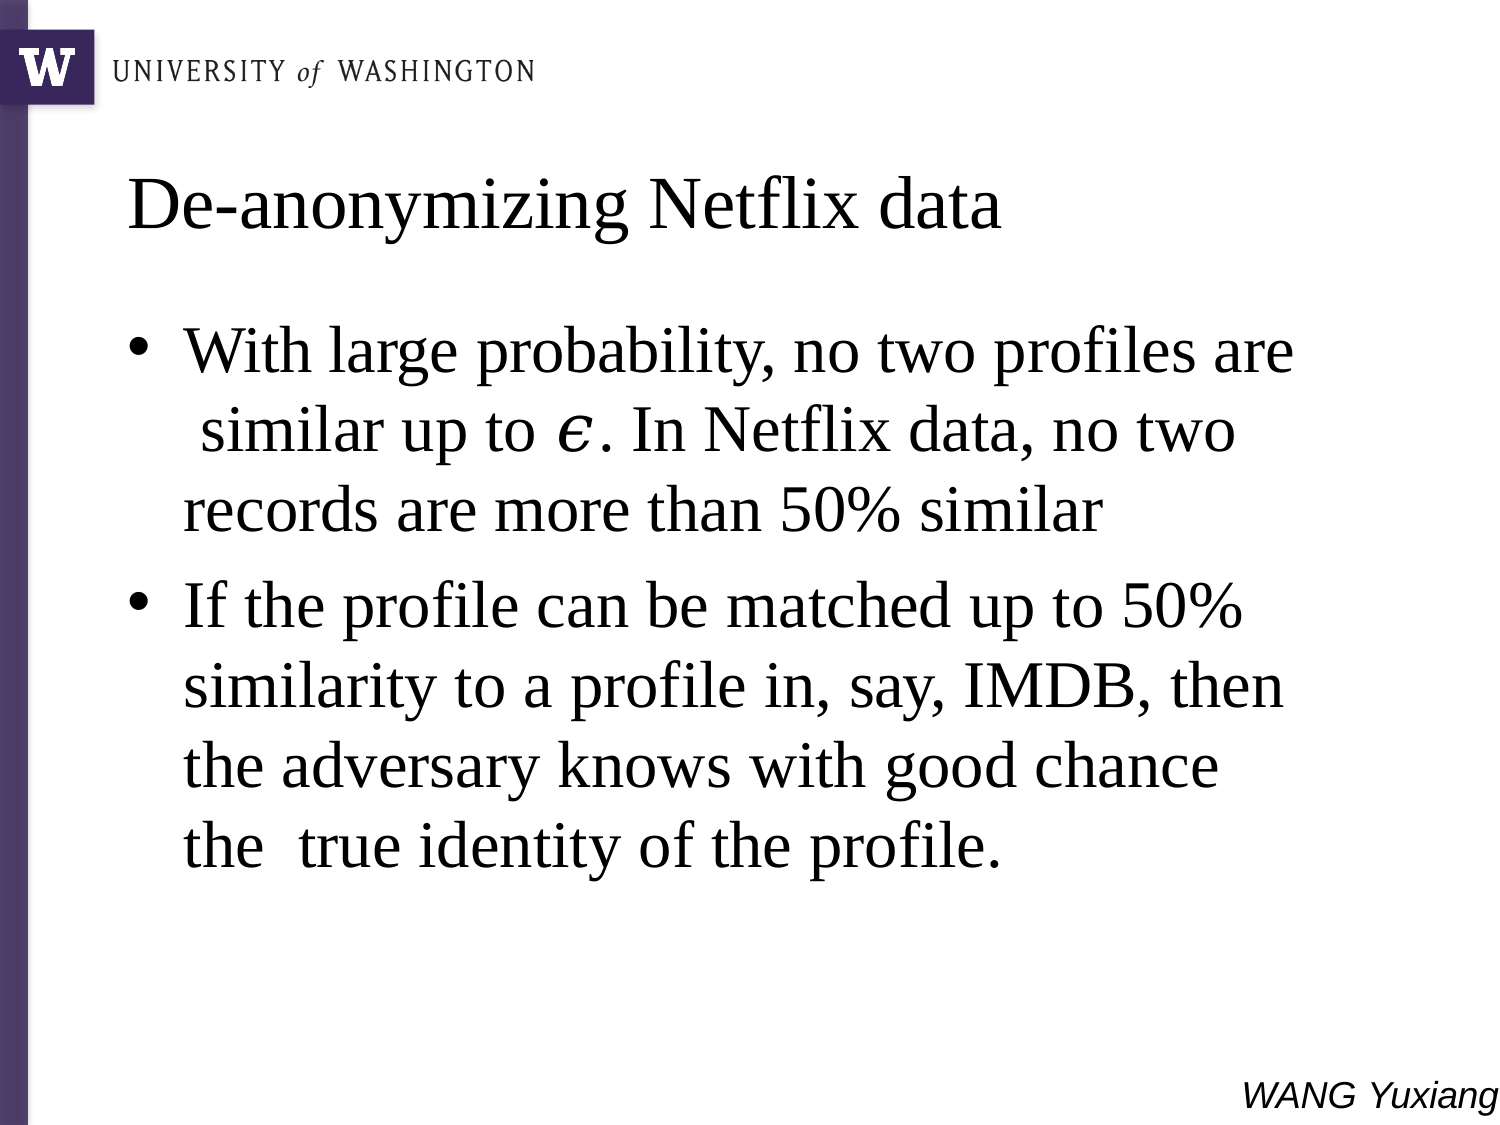

# De-anonymizing Netflix data
With large probability, no two profiles are  similar up to 𝜖. In Netflix data, no two  records are more than 50% similar
If the profile can be matched up to 50%  similarity to a profile in, say, IMDB, then  the adversary knows with good chance the  true identity of the profile.
WANG Yuxiang